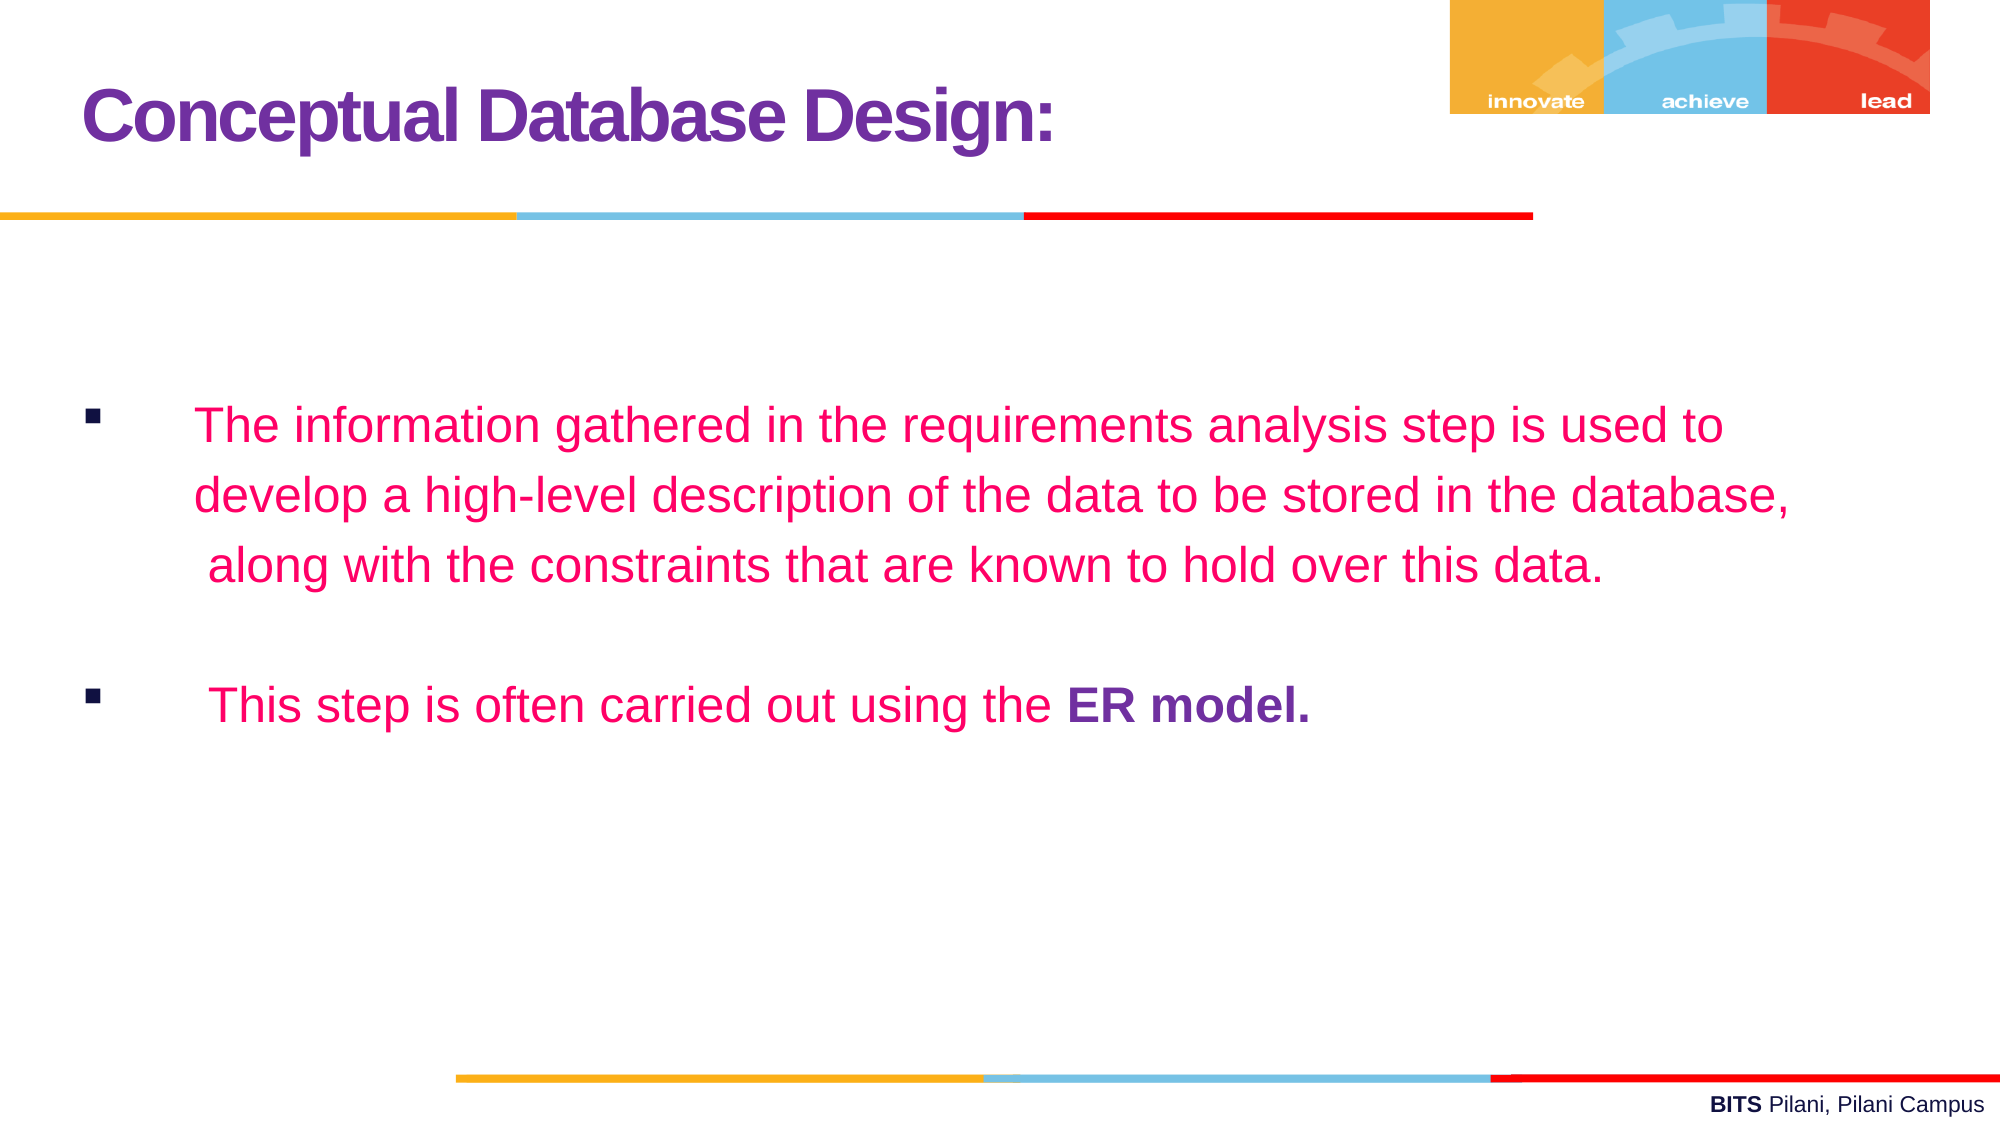

Conceptual Database Design:

    The information gathered in the requirements analysis step is used to
        develop a high-level description of the data to be stored in the database,
         along with the constraints that are known to hold over this data.

     This step is often carried out using the ER model.